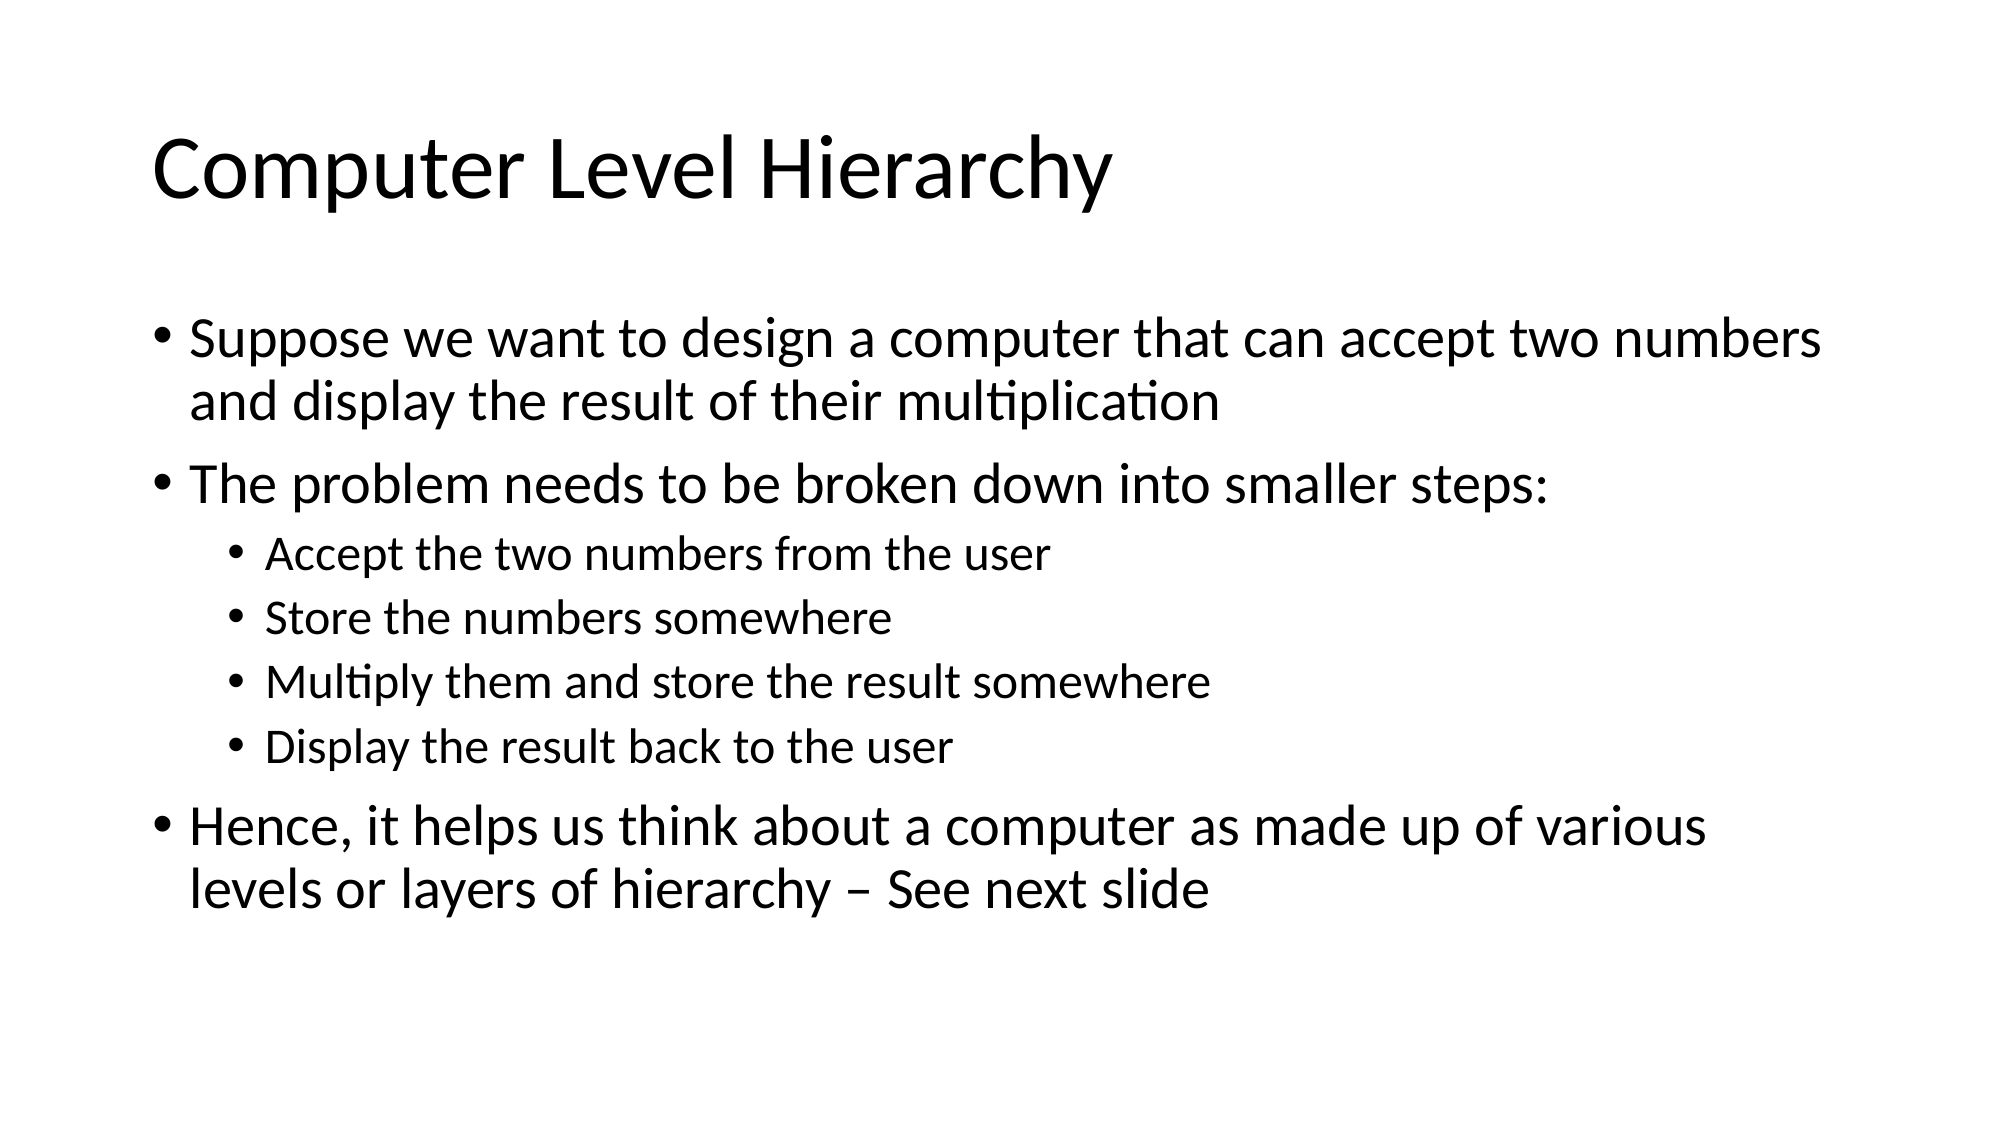

# Computer Level Hierarchy
Suppose we want to design a computer that can accept two numbers and display the result of their multiplication
The problem needs to be broken down into smaller steps:
Accept the two numbers from the user
Store the numbers somewhere
Multiply them and store the result somewhere
Display the result back to the user
Hence, it helps us think about a computer as made up of various levels or layers of hierarchy – See next slide